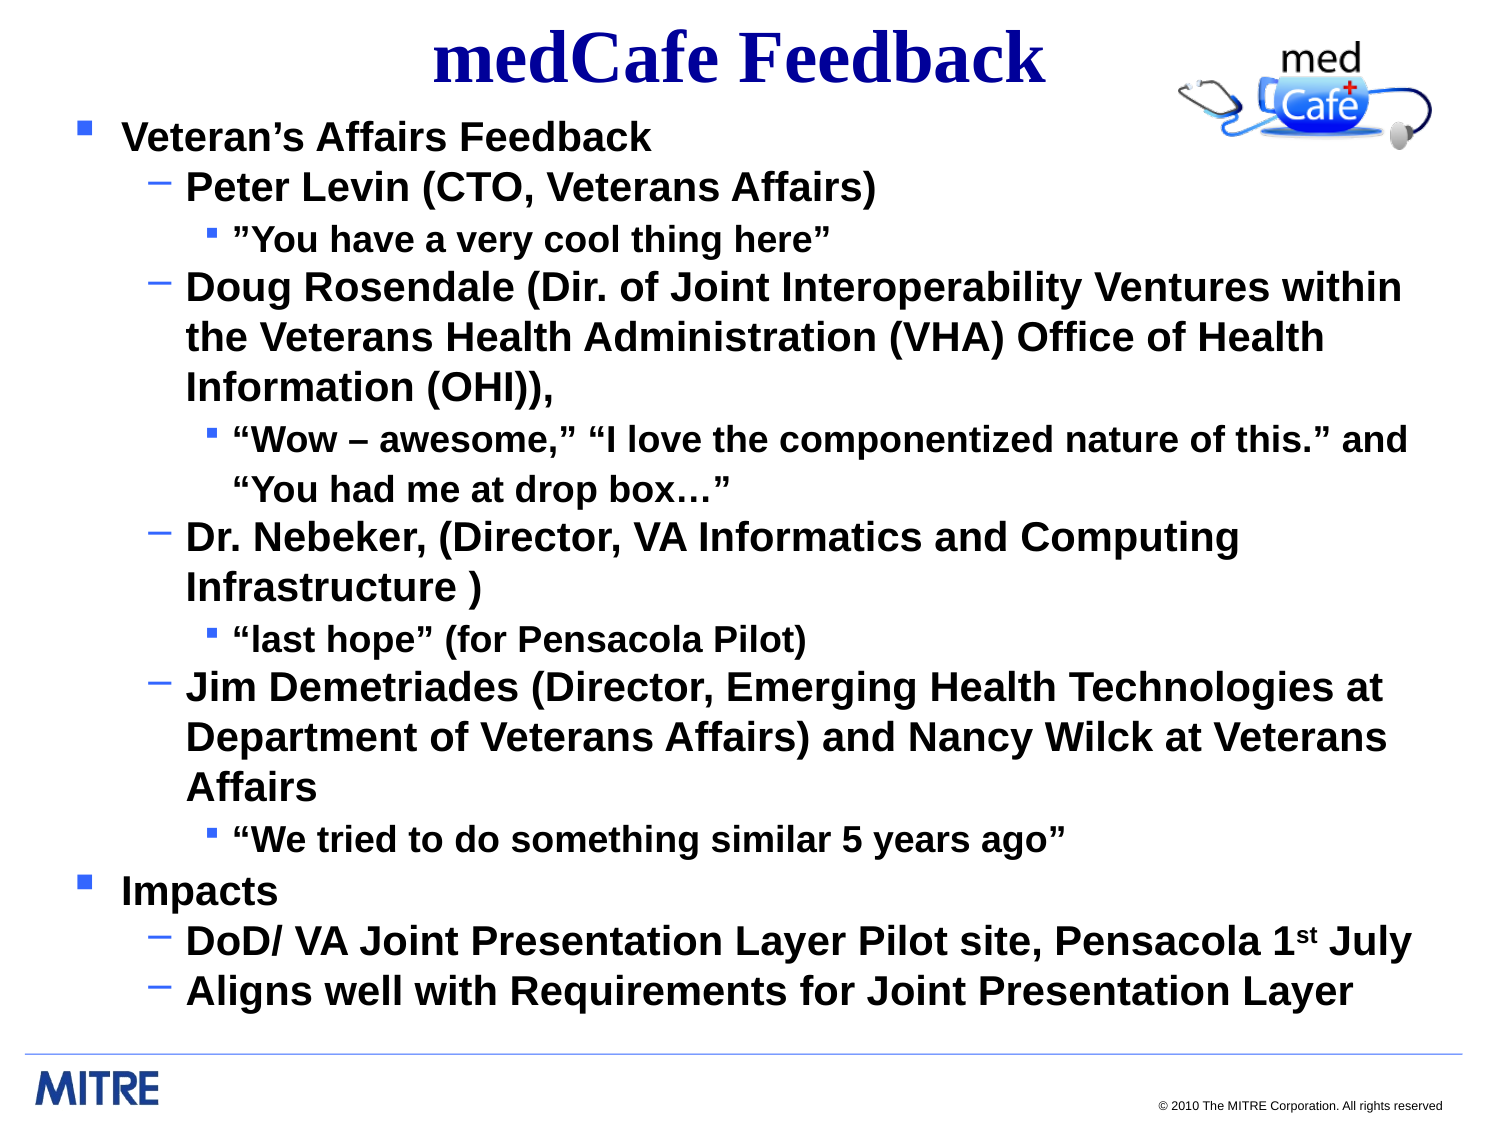

# medCafe Feedback
Veteran’s Affairs Feedback
Peter Levin (CTO, Veterans Affairs)
”You have a very cool thing here”
Doug Rosendale (Dir. of Joint Interoperability Ventures within the Veterans Health Administration (VHA) Office of Health Information (OHI)),
“Wow – awesome,” “I love the componentized nature of this.” and “You had me at drop box…”
Dr. Nebeker, (Director, VA Informatics and Computing Infrastructure )
“last hope” (for Pensacola Pilot)
Jim Demetriades (Director, Emerging Health Technologies at Department of Veterans Affairs) and Nancy Wilck at Veterans Affairs
“We tried to do something similar 5 years ago”
Impacts
DoD/ VA Joint Presentation Layer Pilot site, Pensacola 1st July
Aligns well with Requirements for Joint Presentation Layer